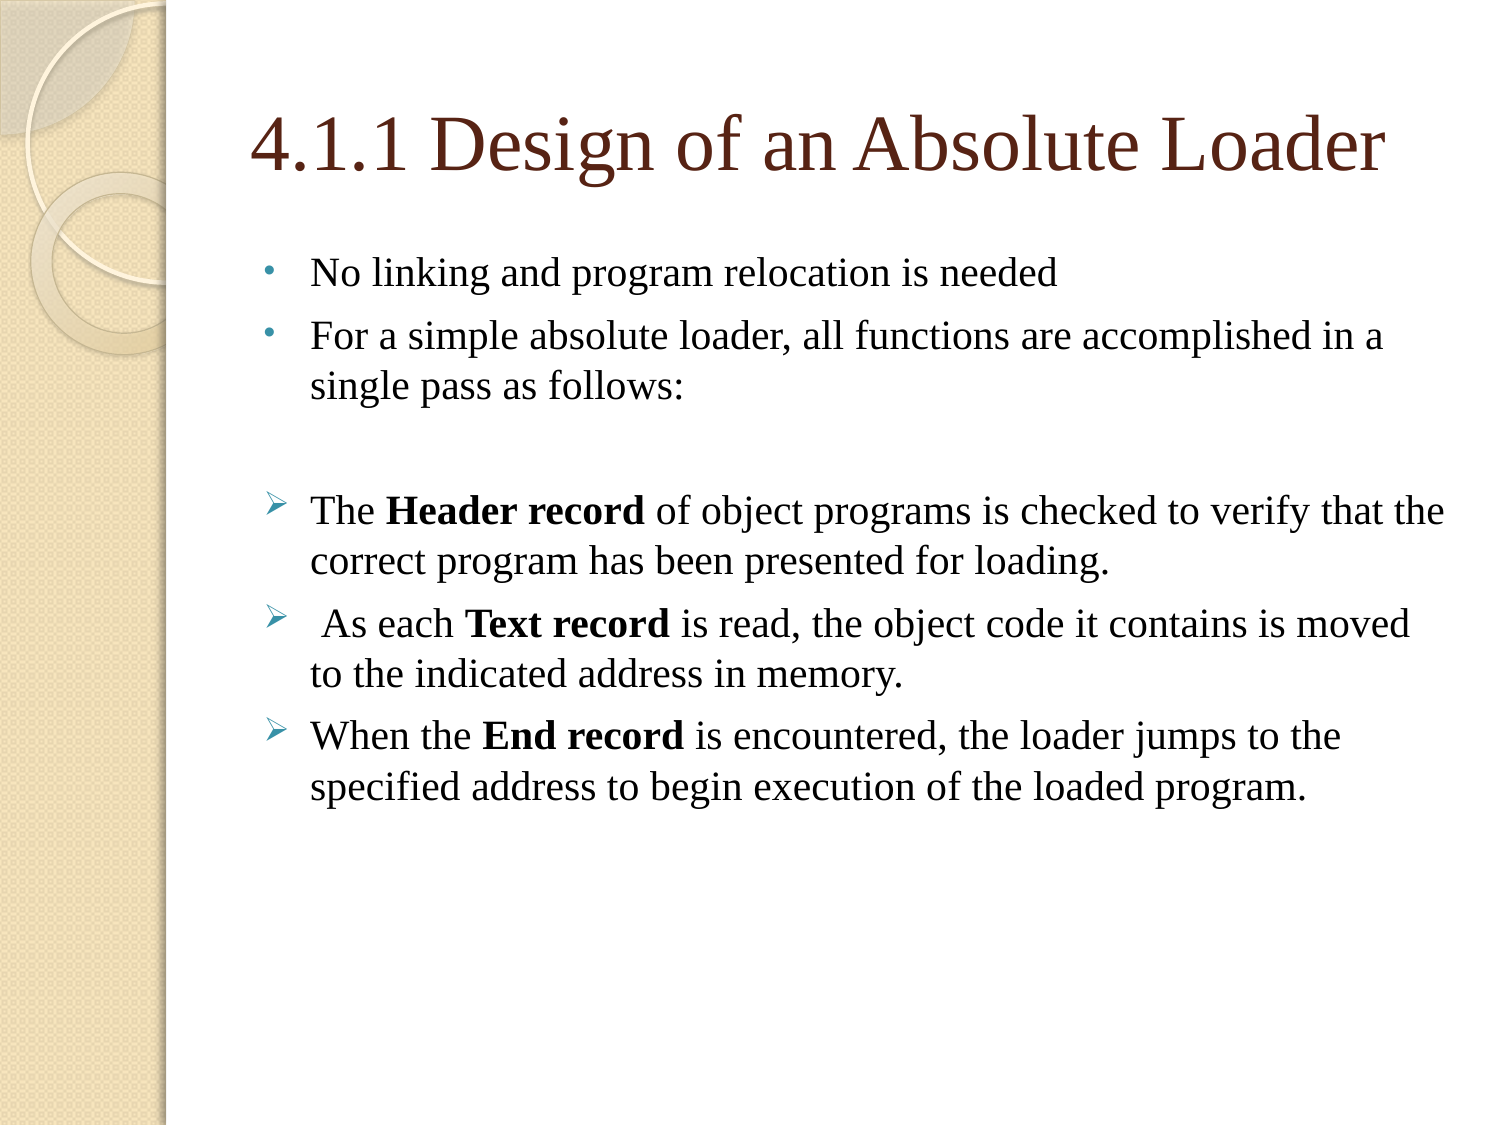

# 4.1.1 Design of an Absolute Loader
No linking and program relocation is needed
For a simple absolute loader, all functions are accomplished in a single pass as follows:

The Header record of object programs is checked to verify that the correct program has been presented for loading.
 As each Text record is read, the object code it contains is moved to the indicated address in memory.
When the End record is encountered, the loader jumps to the specified address to begin execution of the loaded program.